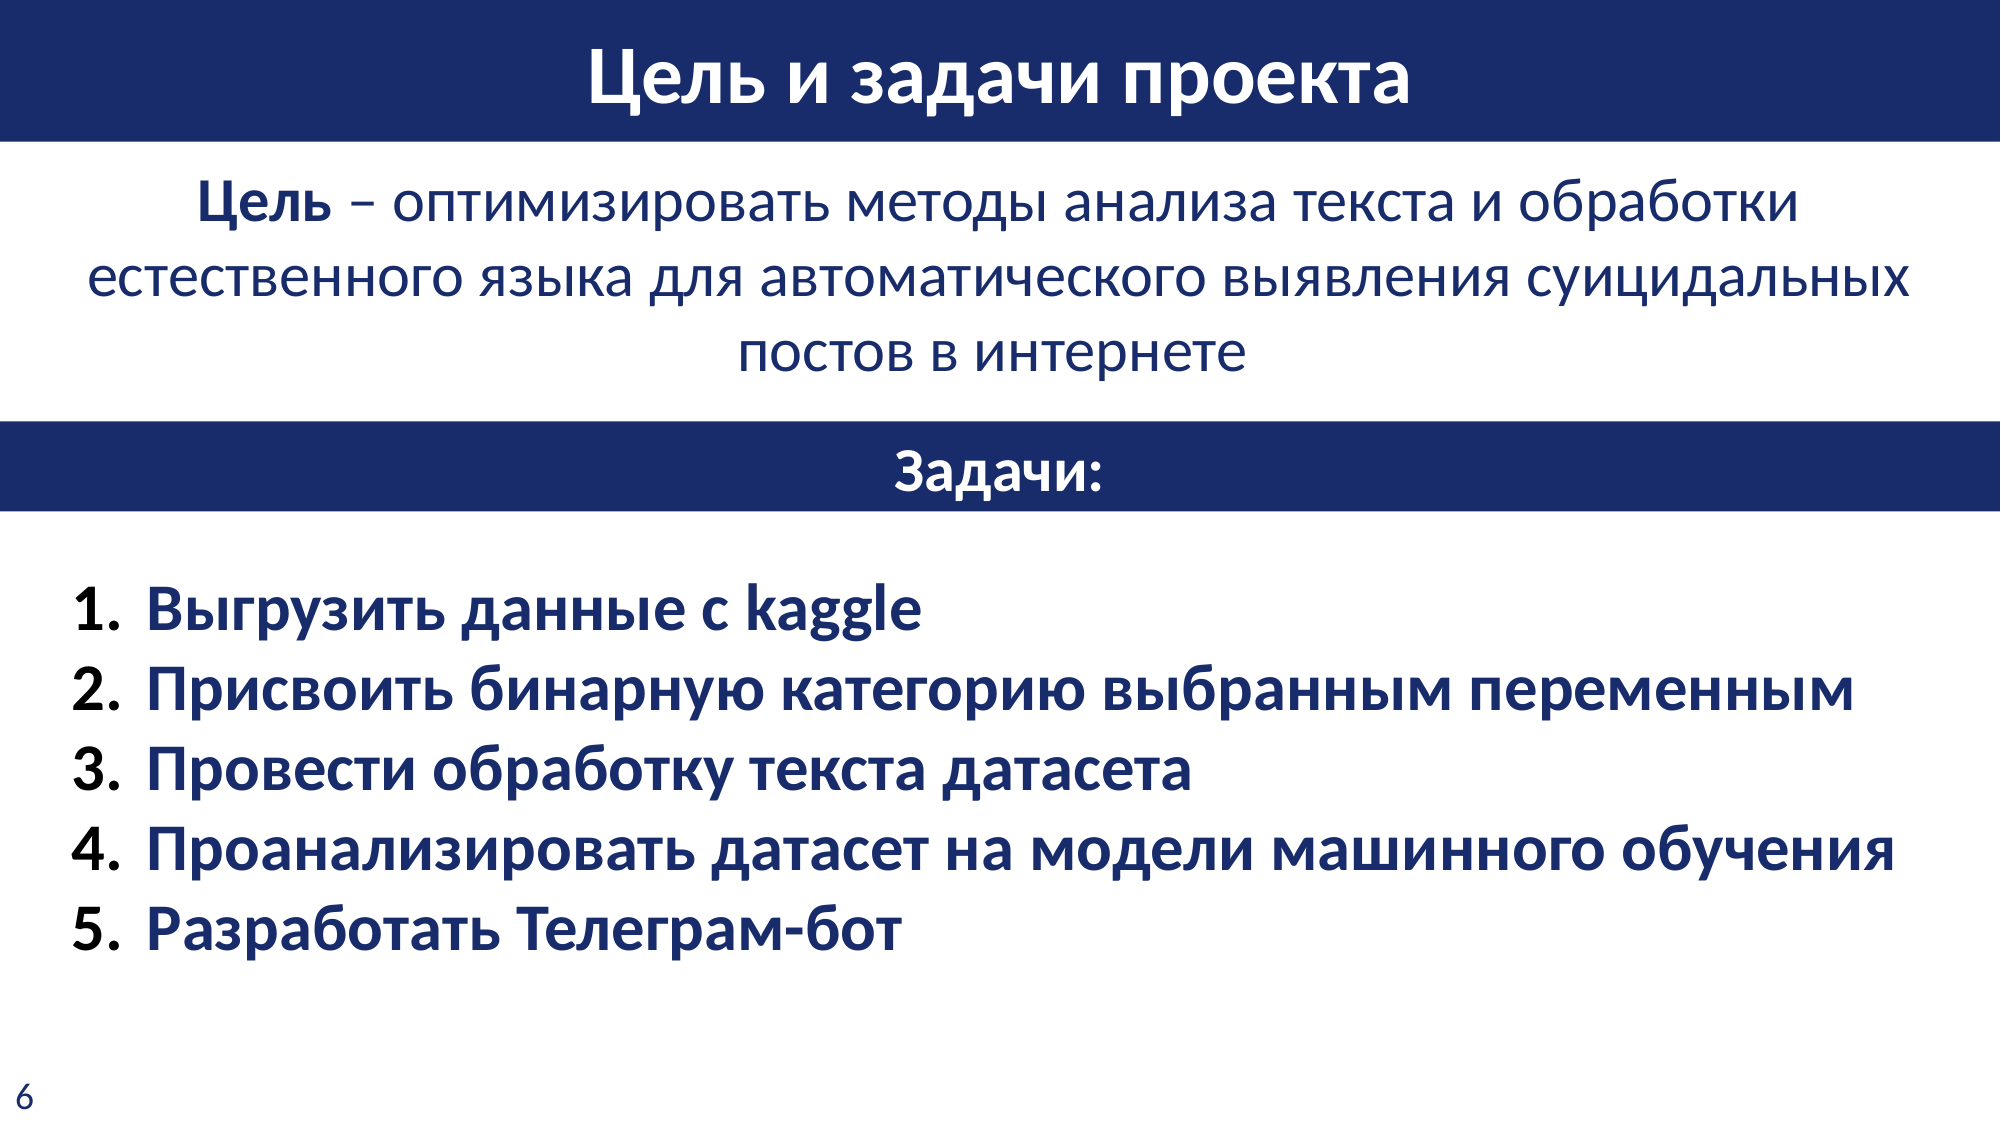

Цель и задачи проекта
Цель – оптимизировать методы анализа текста и обработки естественного языка для автоматического выявления суицидальных постов в интернете
Задачи:
Выгрузить данные с kaggle
Присвоить бинарную категорию выбранным переменным
Провести обработку текста датасета
Проанализировать датасет на модели машинного обучения
Разработать Телеграм-бот

6